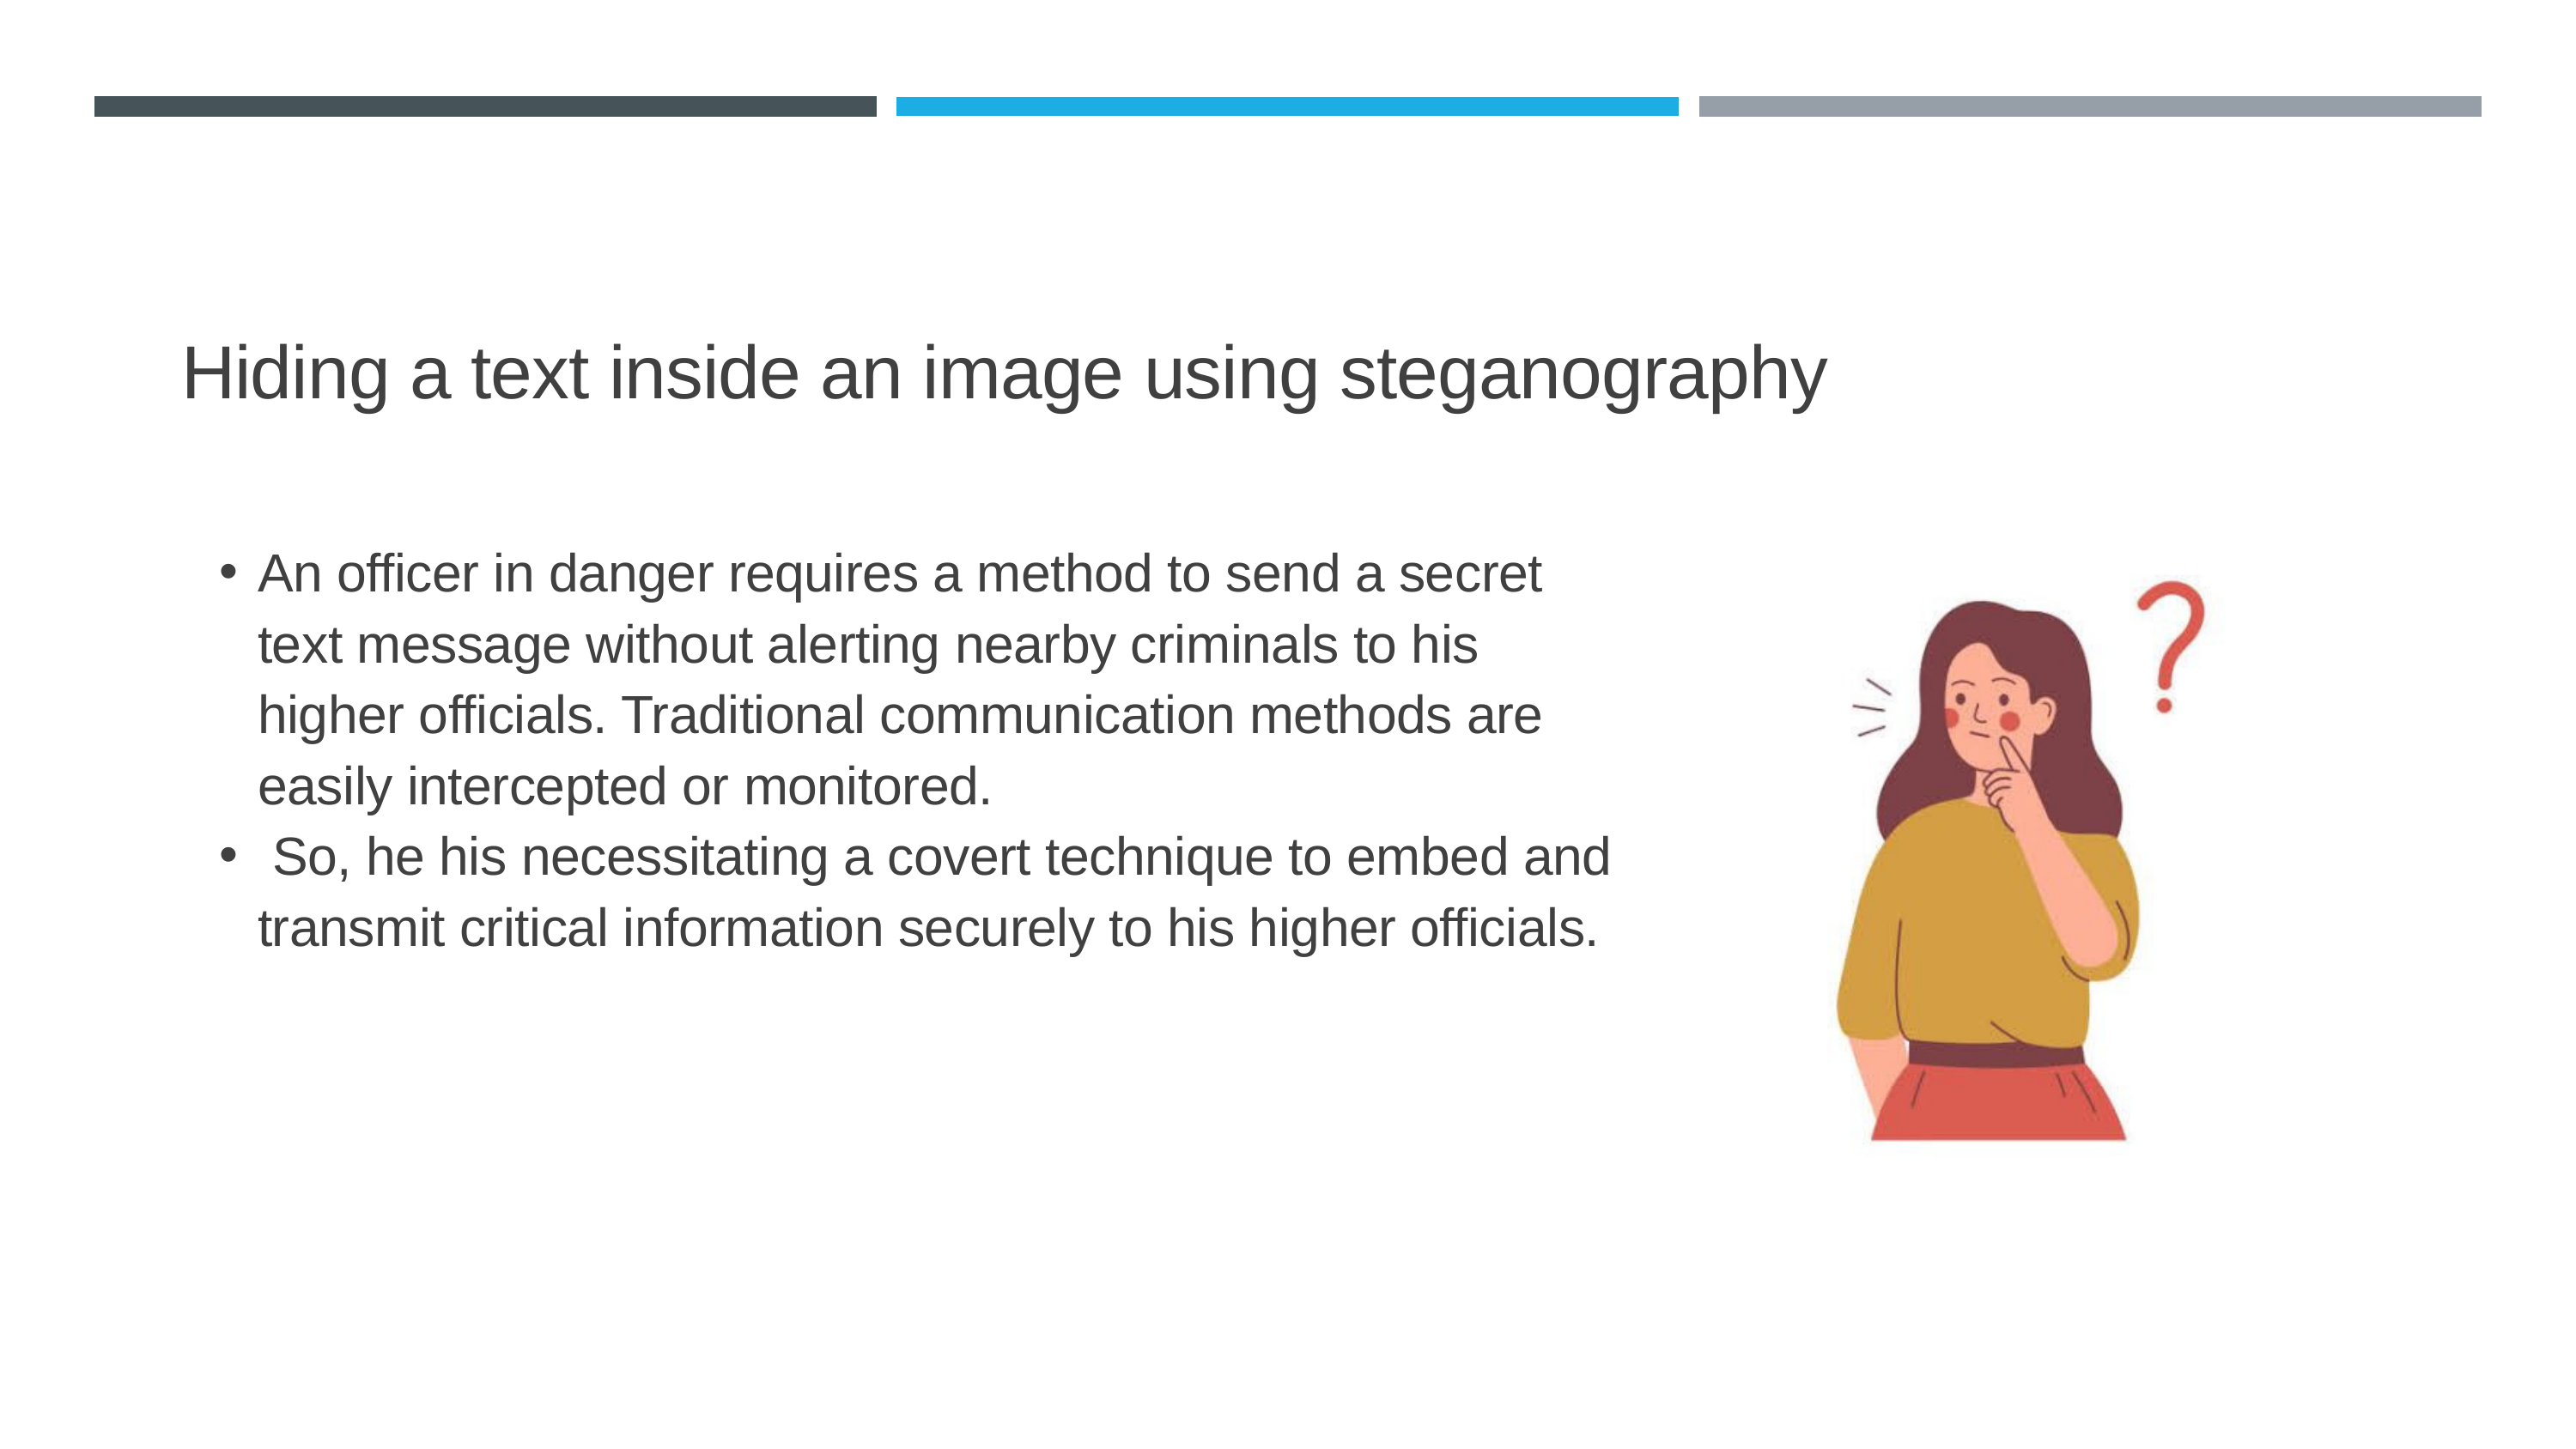

Hiding a text inside an image using steganography

An officer in danger requires a method to send a secret text message without alerting nearby criminals to his higher officials. Traditional communication methods are easily intercepted or monitored.
 So, he his necessitating a covert technique to embed and transmit critical information securely to his higher officials.